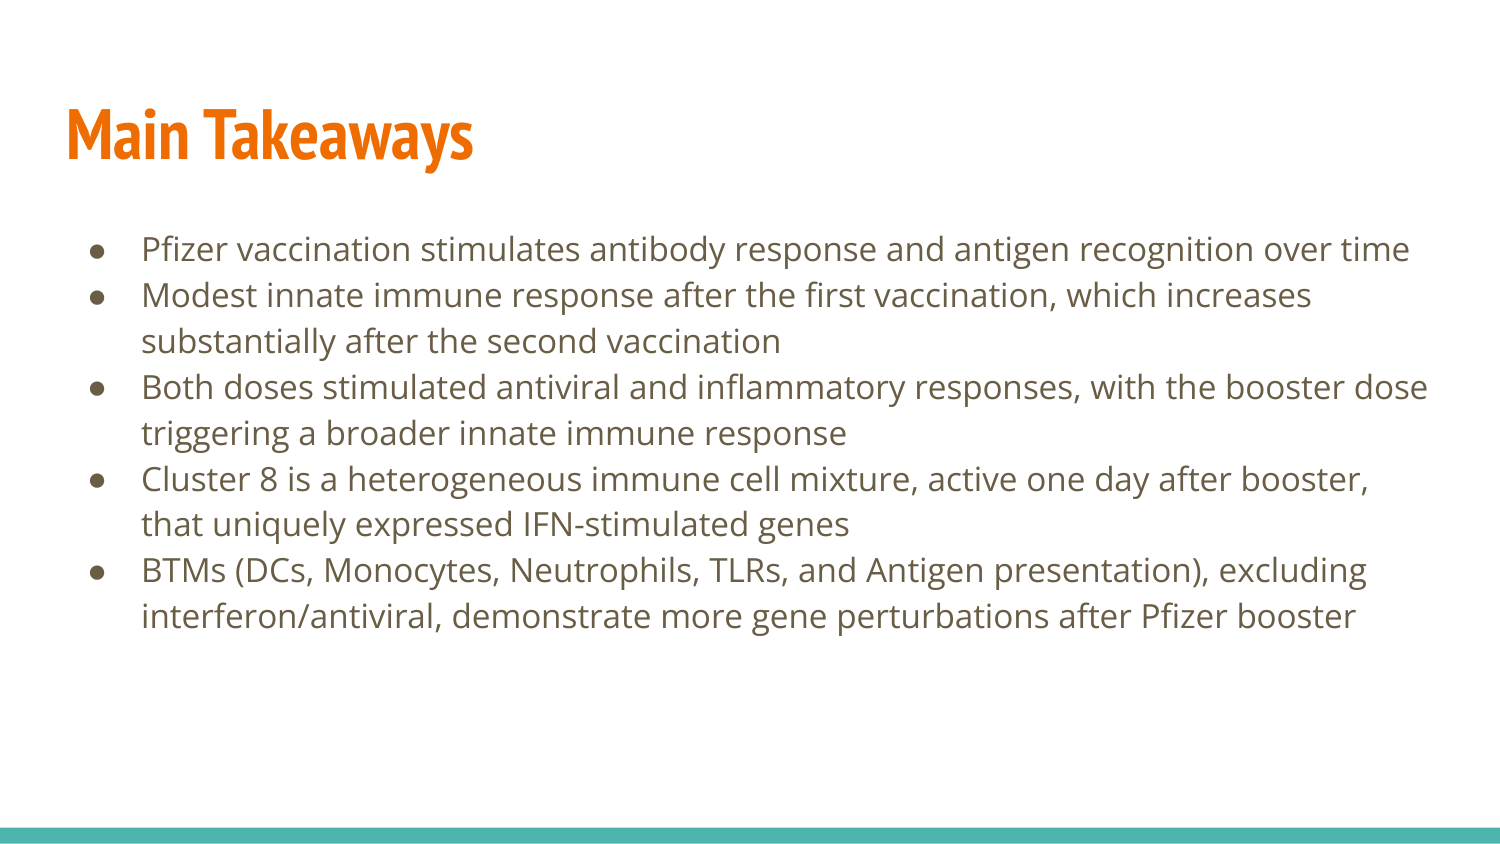

# Main Takeaways
Pfizer vaccination stimulates antibody response and antigen recognition over time
Modest innate immune response after the first vaccination, which increases substantially after the second vaccination
Both doses stimulated antiviral and inflammatory responses, with the booster dose triggering a broader innate immune response
Cluster 8 is a heterogeneous immune cell mixture, active one day after booster, that uniquely expressed IFN-stimulated genes
BTMs (DCs, Monocytes, Neutrophils, TLRs, and Antigen presentation), excluding interferon/antiviral, demonstrate more gene perturbations after Pfizer booster